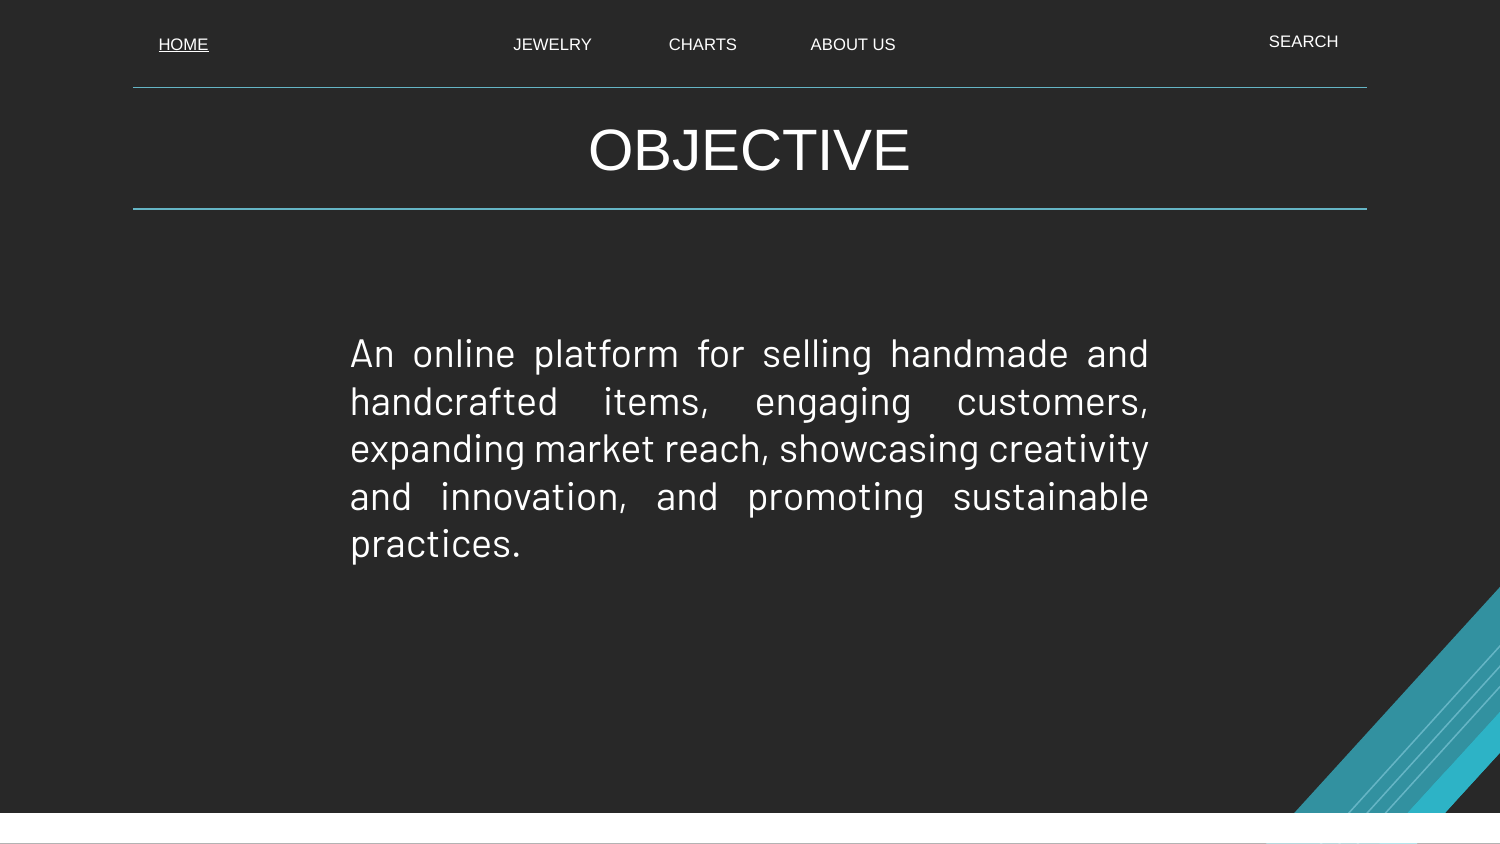

SEARCH
HOME
JEWELRY
CHARTS
ABOUT US
# OBJECTIVE
An online platform for selling handmade and handcrafted items, engaging customers, expanding market reach, showcasing creativity and innovation, and promoting sustainable practices.